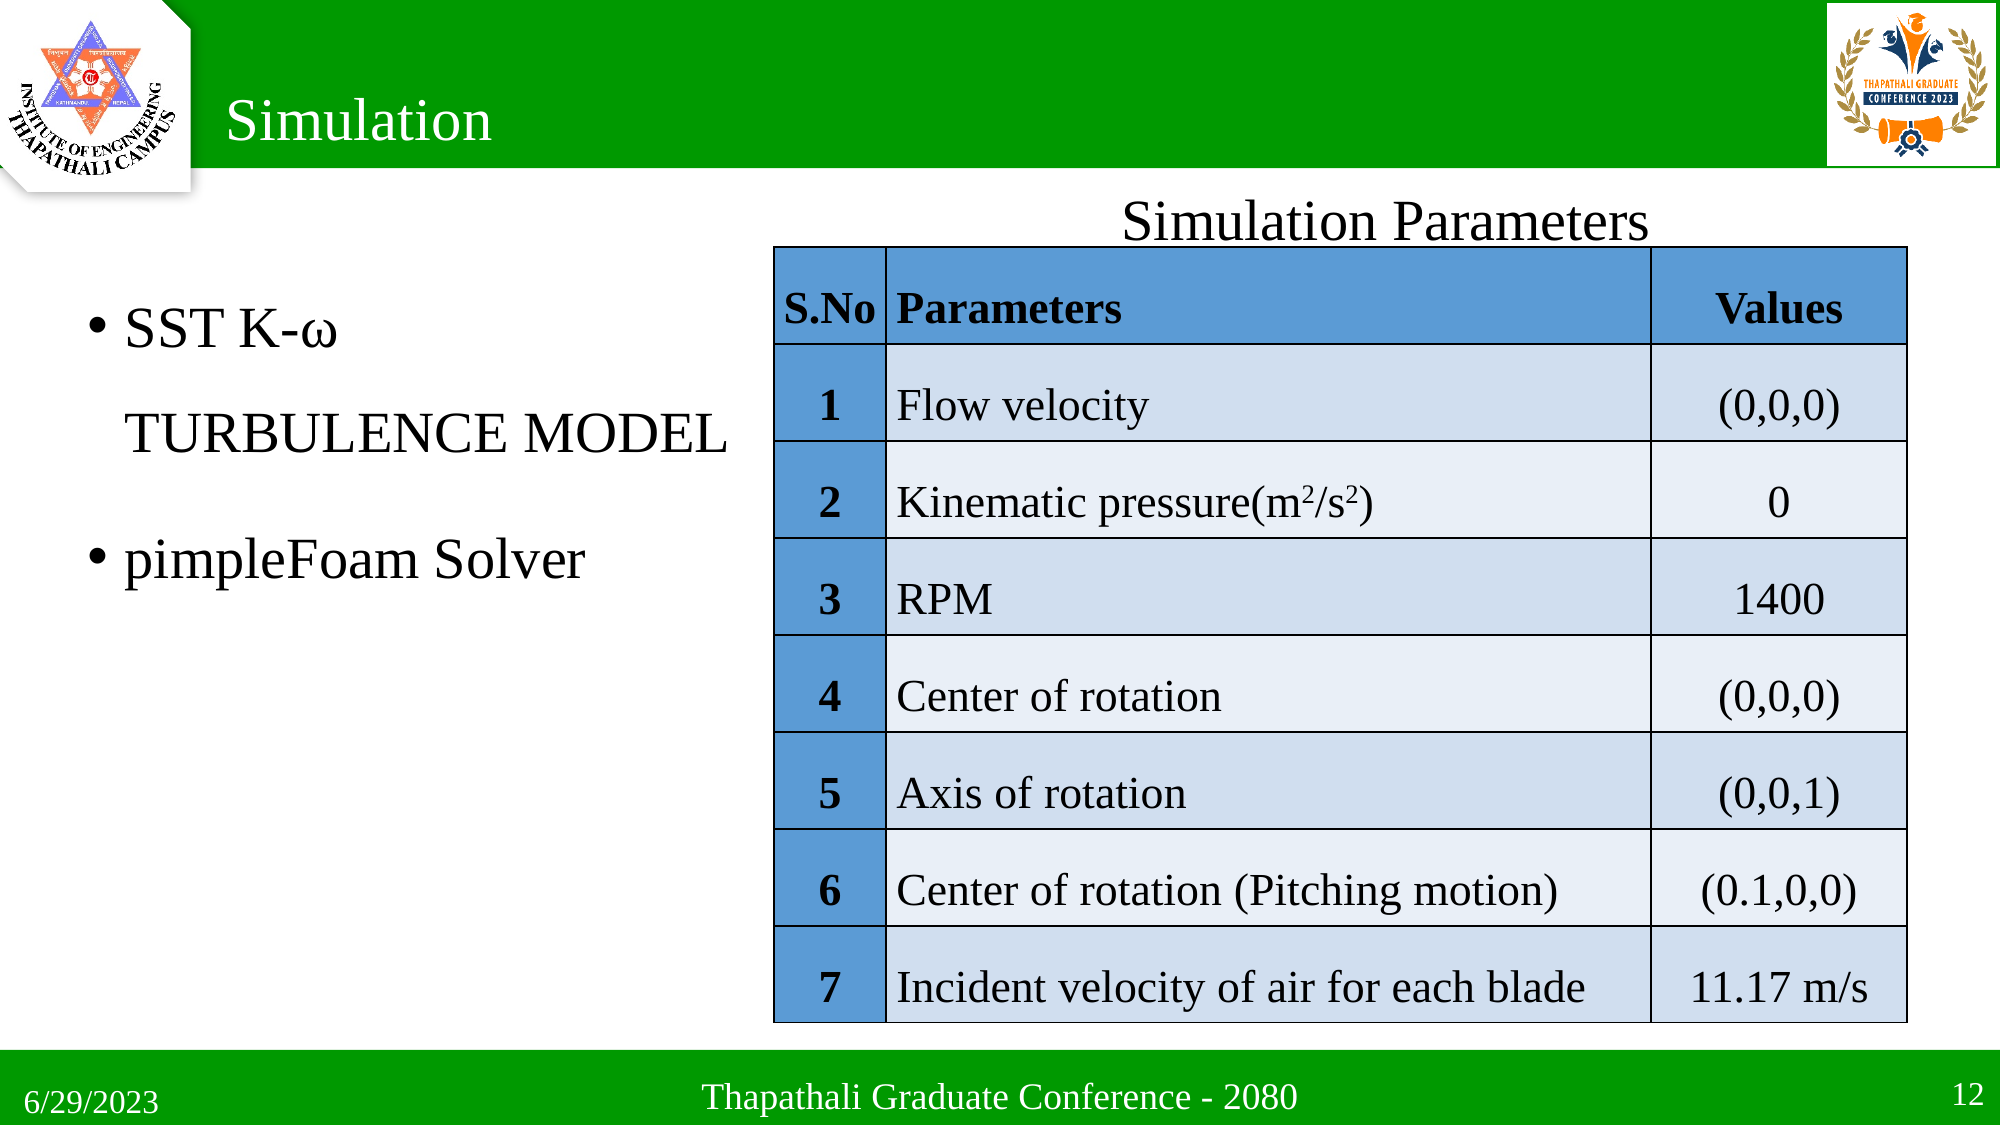

Simulation
Simulation Parameters
SST K-ω  TURBULENCE MODEL
pimpleFoam Solver
| S.No | Parameters | Values |
| --- | --- | --- |
| 1 | Flow velocity | (0,0,0) |
| 2 | Kinematic pressure(m2/s2) | 0 |
| 3 | RPM | 1400 |
| 4 | Center of rotation | (0,0,0) |
| 5 | Axis of rotation | (0,0,1) |
| 6 | Center of rotation (Pitching motion) | (0.1,0,0) |
| 7 | Incident velocity of air for each blade | 11.17 m/s |